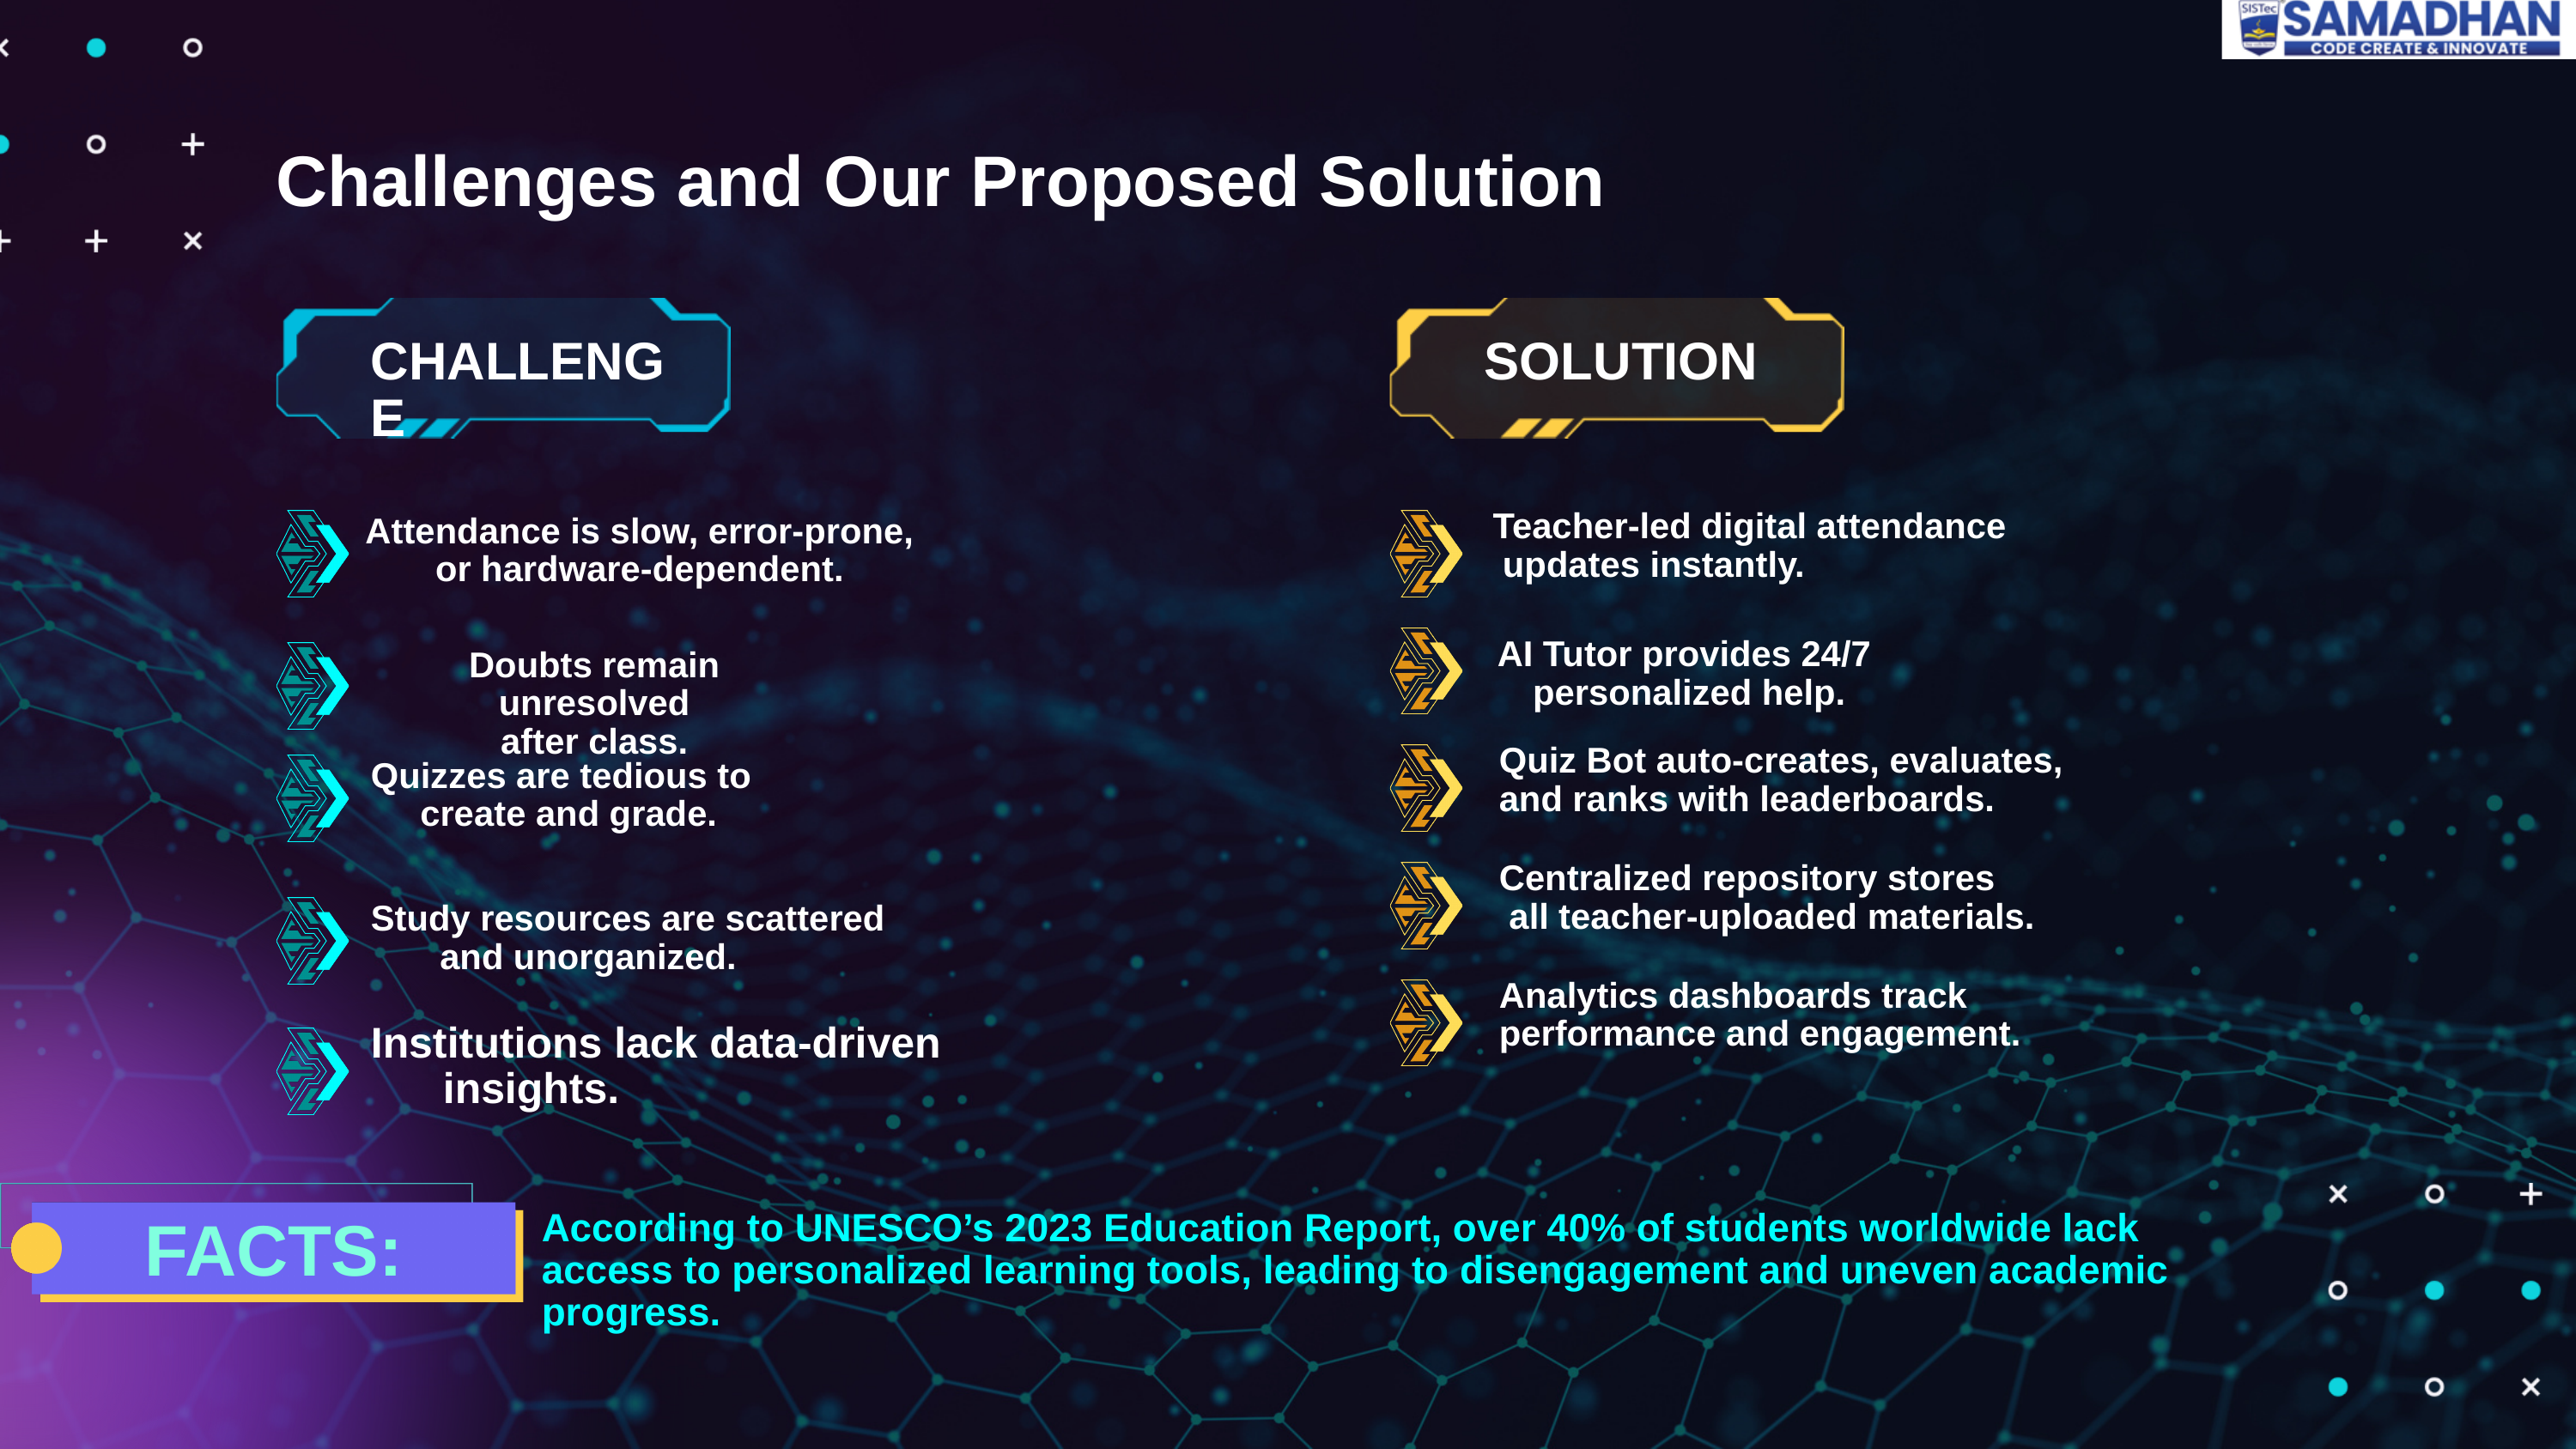

Challenges and Our Proposed Solution

CHALLENGE

SOLUTION
Teacher-led digital attendance
 updates instantly.

 Attendance is slow, error-prone,
 or hardware-dependent.

AI Tutor provides 24/7
personalized help.

Doubts remain unresolved
after class.

Quiz Bot auto-creates, evaluates,
and ranks with leaderboards.

Quizzes are tedious to
     create and grade.
Centralized repository stores
 all teacher-uploaded materials.

Study resources are scattered
       and unorganized.
Analytics dashboards track
performance and engagement.

Institutions lack data-driven
      insights.

According to UNESCO’s 2023 Education Report, over 40% of students worldwide lack access to personalized learning tools, leading to disengagement and uneven academic progress.
FACTS: